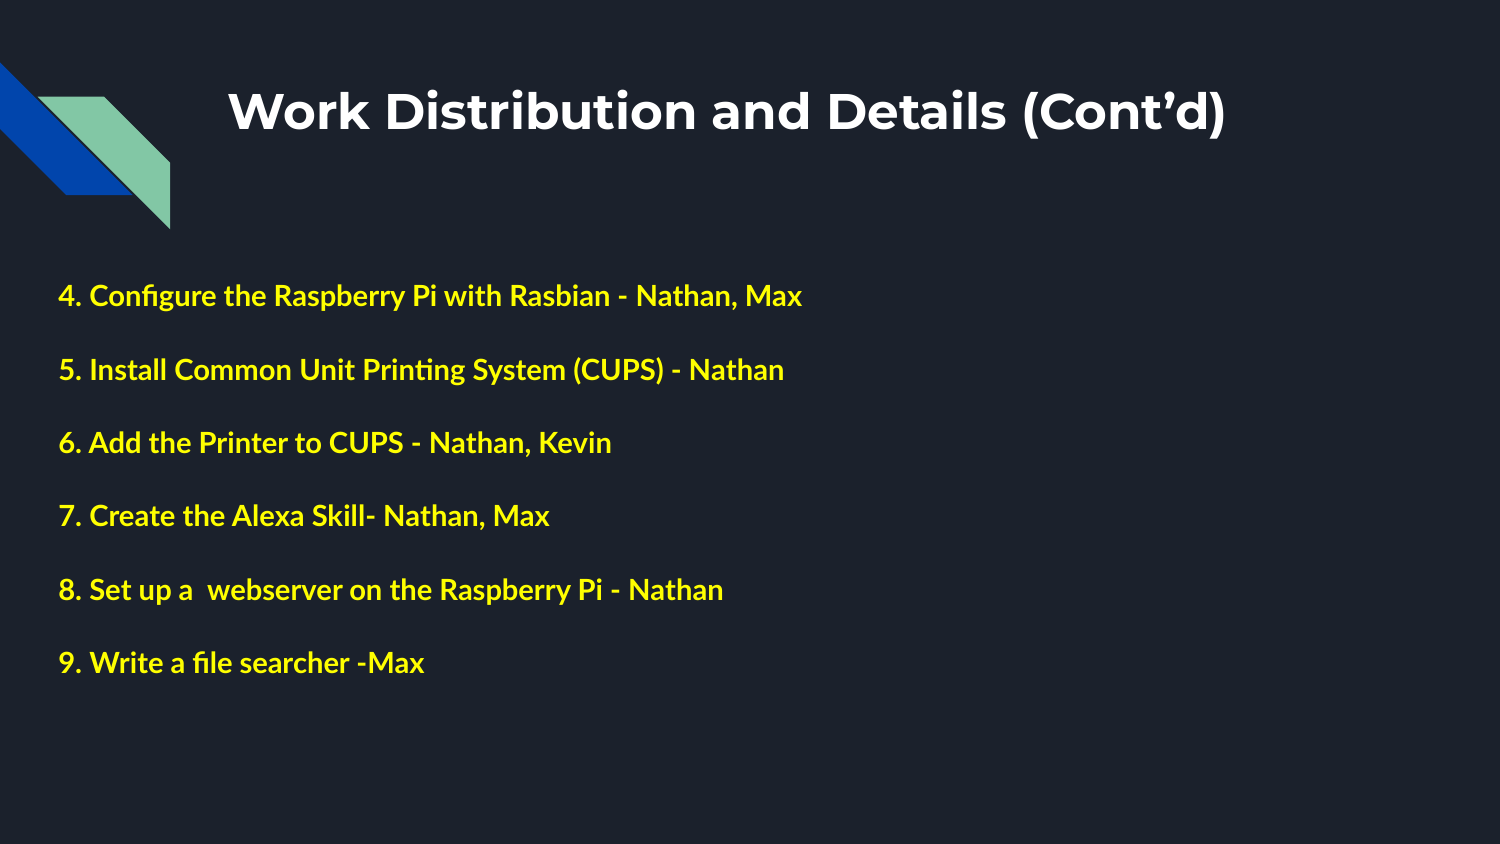

# Work Distribution and Details (Cont’d)

4. Configure the Raspberry Pi with Rasbian - Nathan, Max
5. Install Common Unit Printing System (CUPS) - Nathan
6. Add the Printer to CUPS - Nathan, Kevin
7. Create the Alexa Skill- Nathan, Max
8. Set up a  webserver on the Raspberry Pi - Nathan
9. Write a file searcher -Max